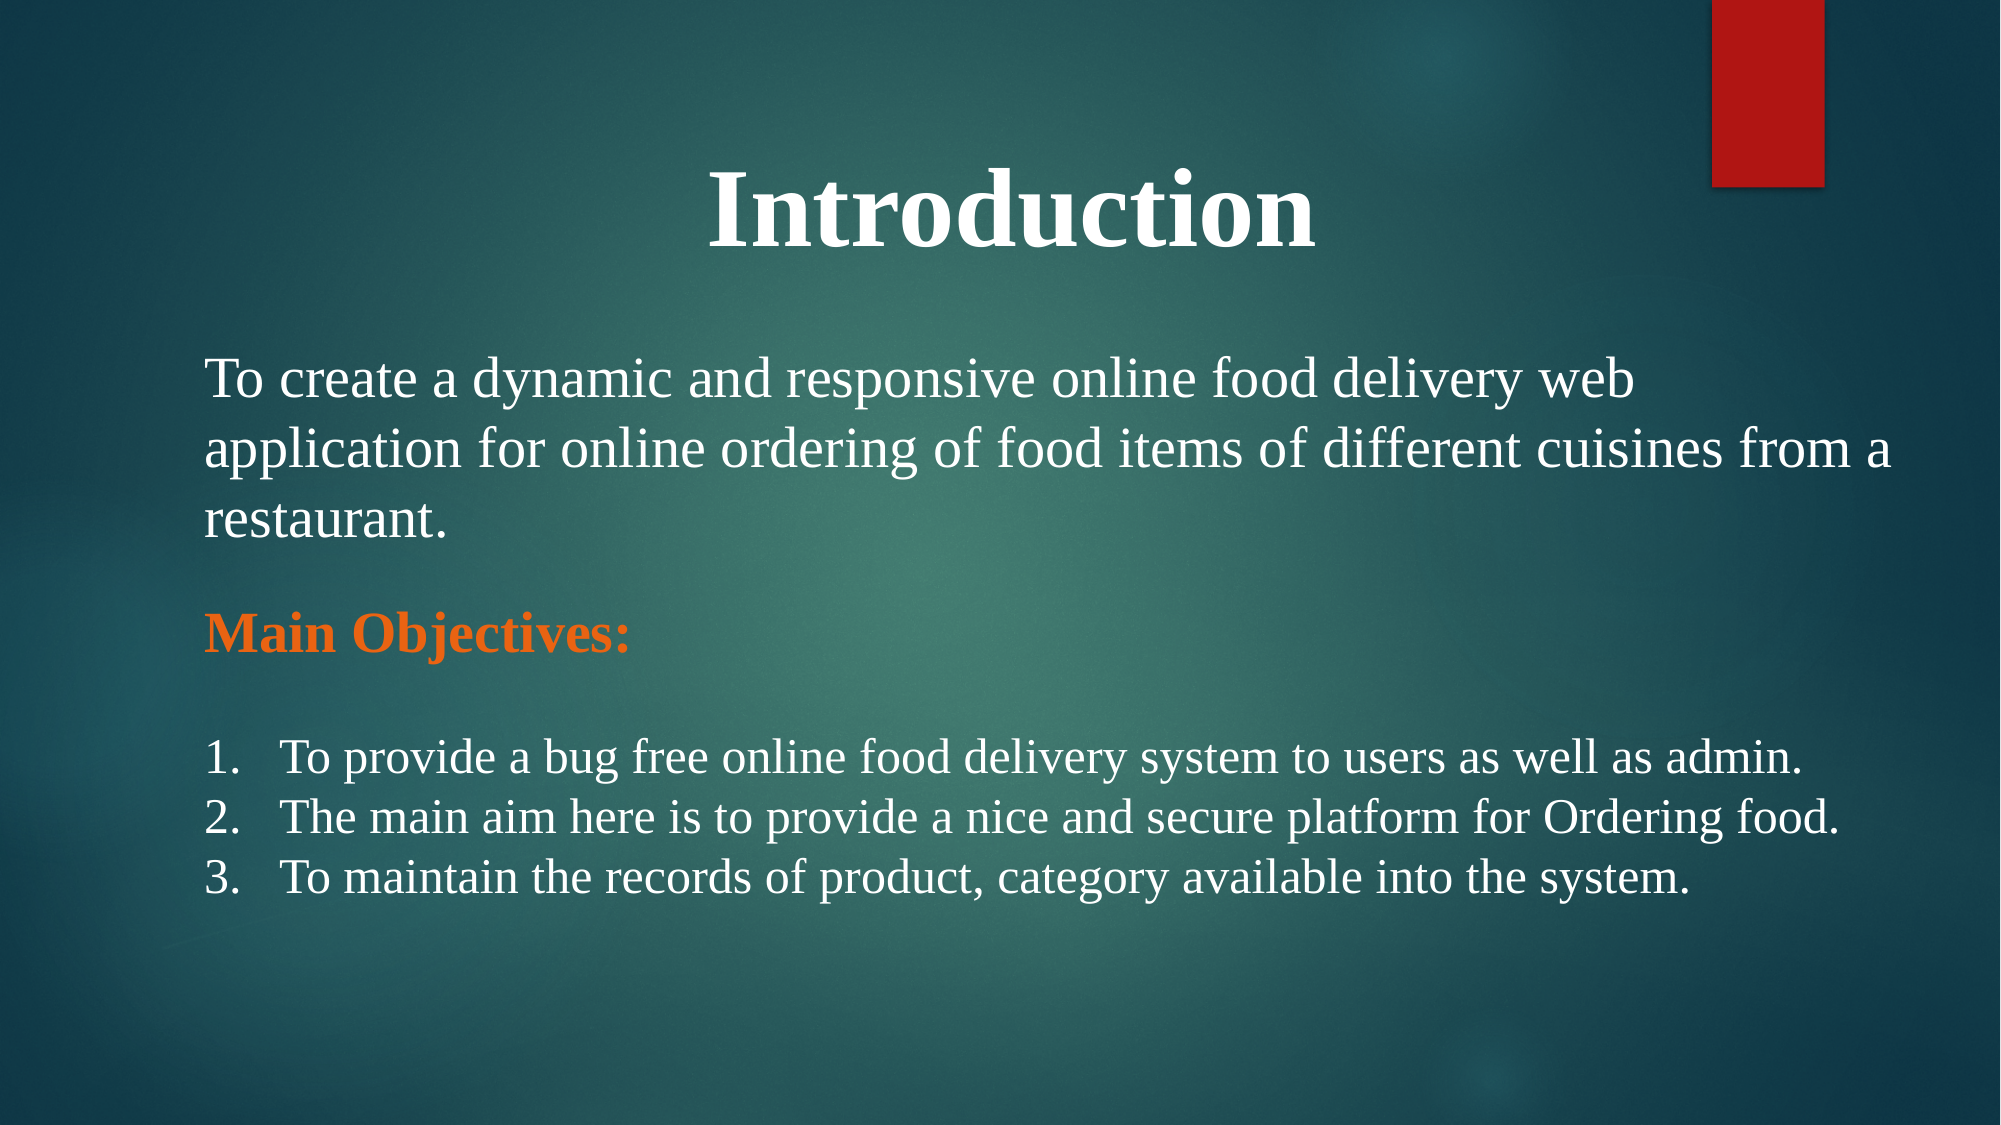

Introduction

To create a dynamic and responsive online food delivery web application for online ordering of food items of different cuisines from a restaurant.

Main Objectives:

To provide a bug free online food delivery system to users as well as admin.
The main aim here is to provide a nice and secure platform for Ordering food.
To maintain the records of product, category available into the system.